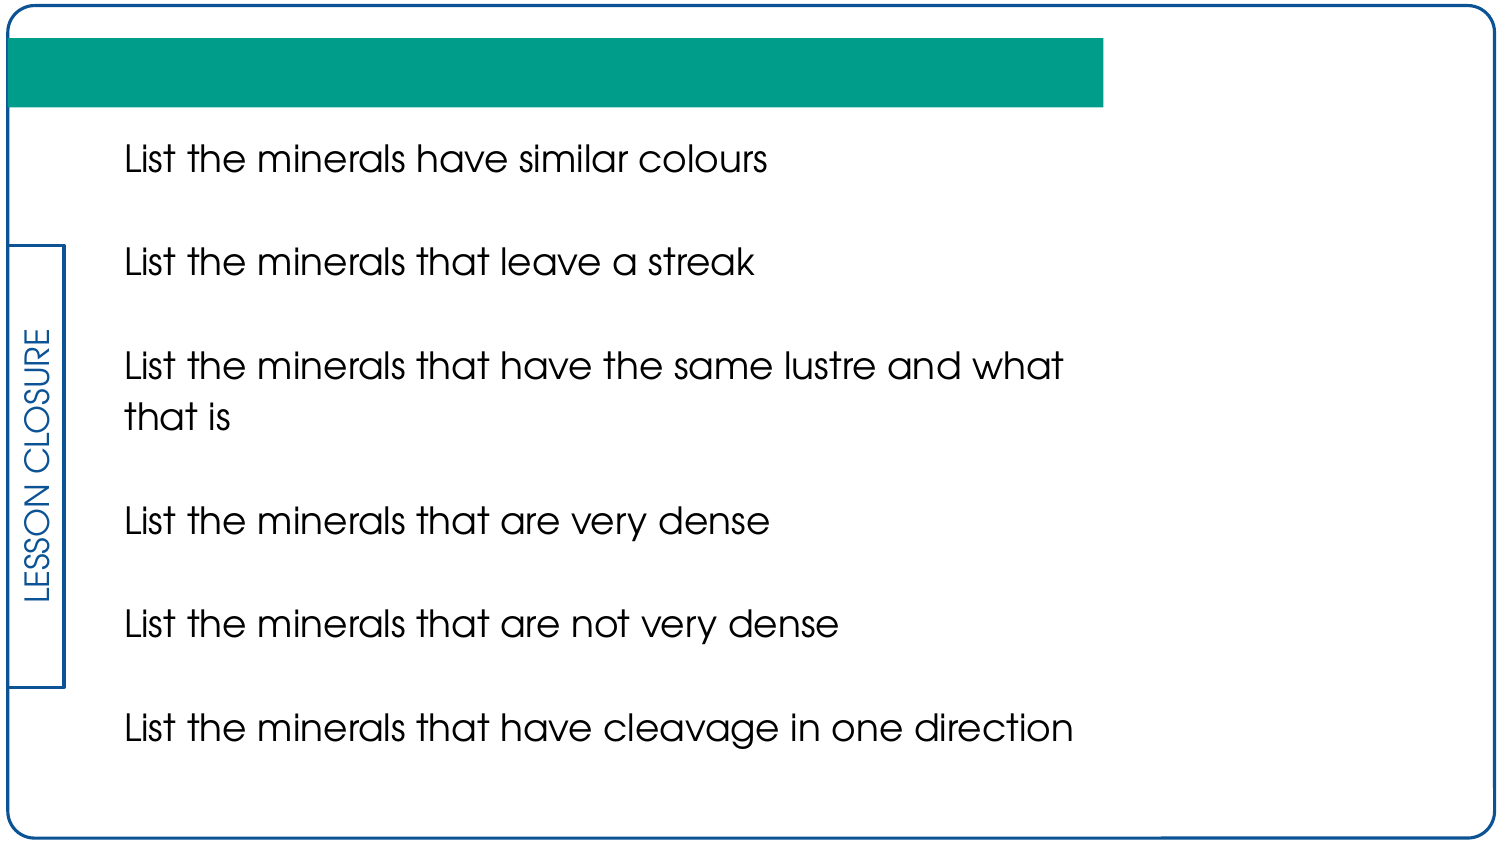

List the minerals have similar colours

List the minerals that leave a streak

List the minerals that have the same lustre and what that is

List the minerals that are very dense

List the minerals that are not very dense

List the minerals that have cleavage in one direction